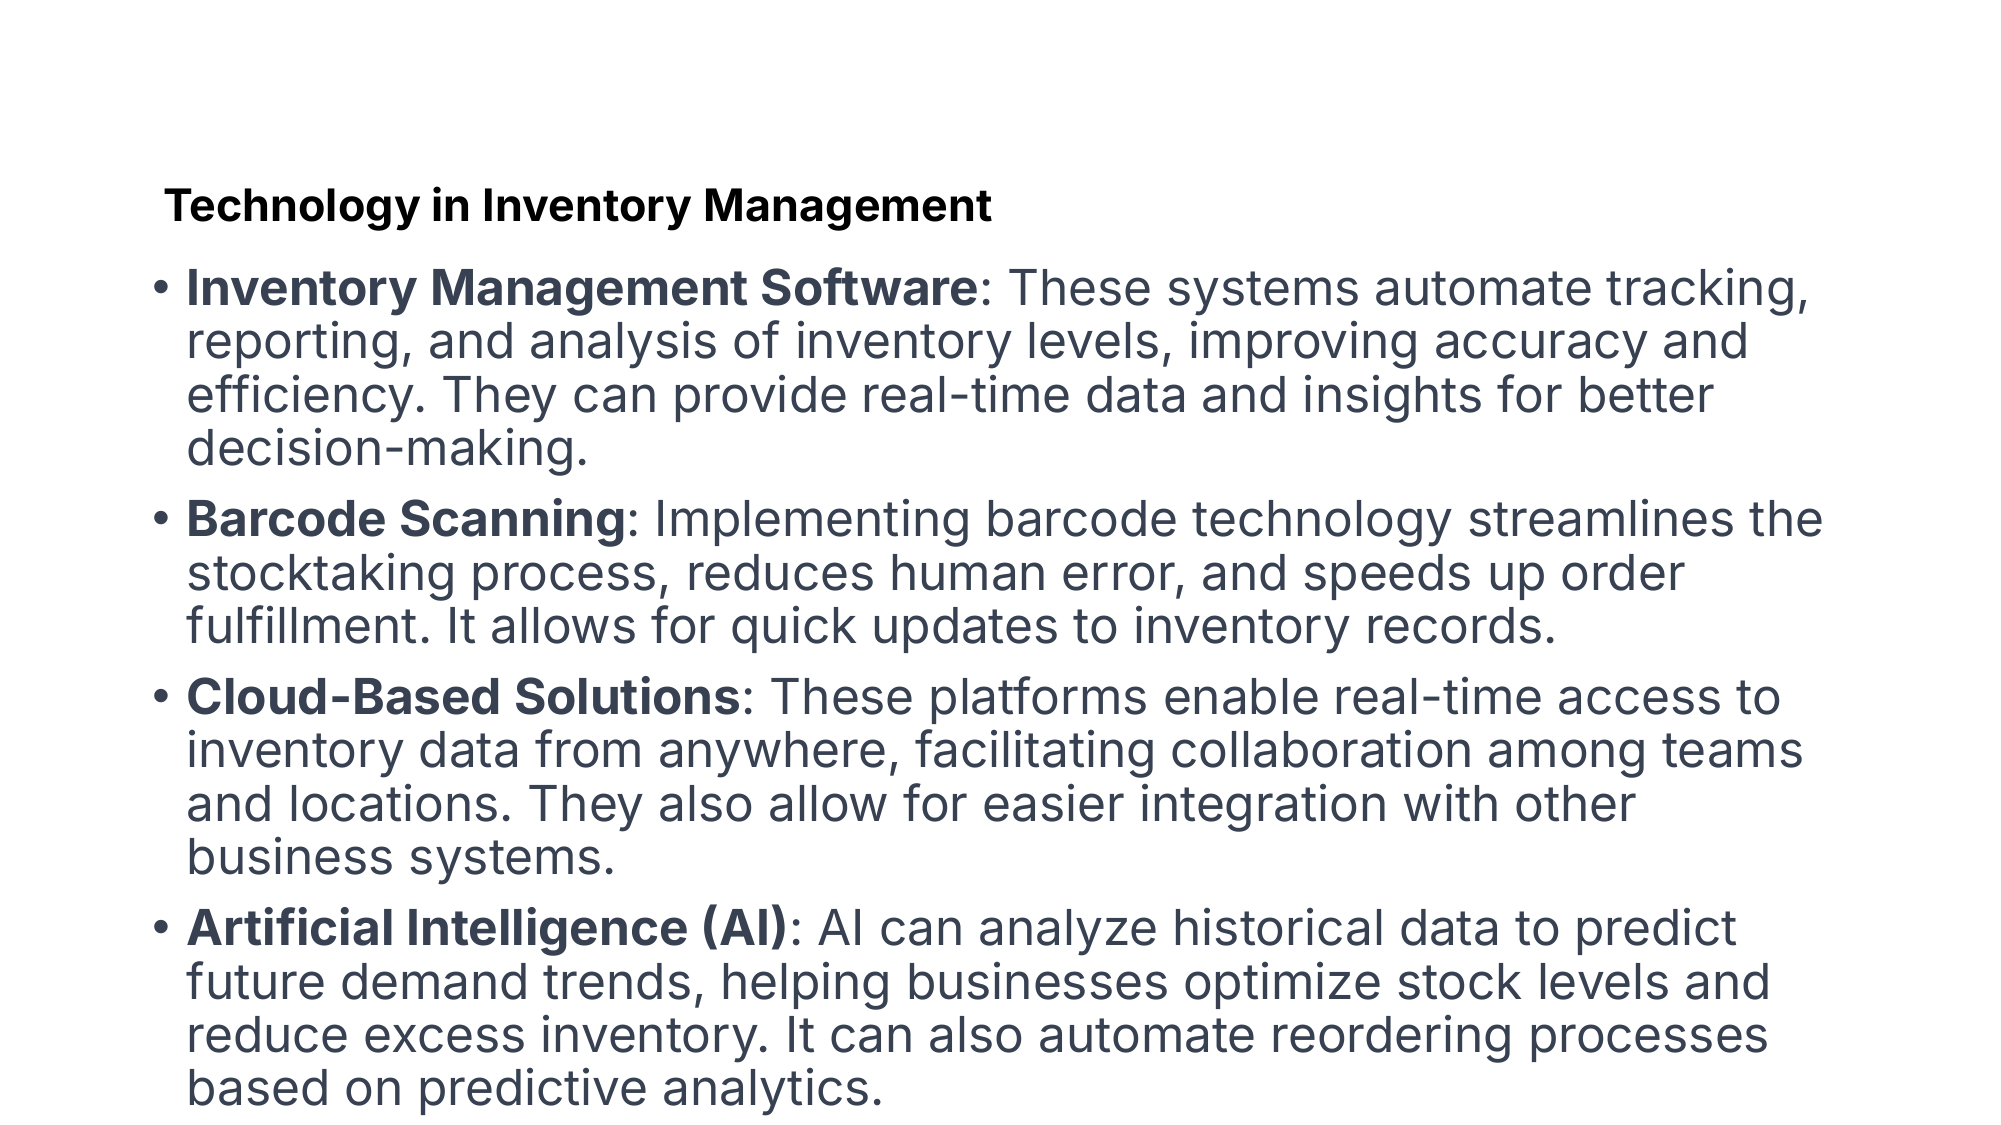

# Technology in Inventory Management
Inventory Management Software: These systems automate tracking, reporting, and analysis of inventory levels, improving accuracy and efficiency. They can provide real-time data and insights for better decision-making.
Barcode Scanning: Implementing barcode technology streamlines the stocktaking process, reduces human error, and speeds up order fulfillment. It allows for quick updates to inventory records.
Cloud-Based Solutions: These platforms enable real-time access to inventory data from anywhere, facilitating collaboration among teams and locations. They also allow for easier integration with other business systems.
Artificial Intelligence (AI): AI can analyze historical data to predict future demand trends, helping businesses optimize stock levels and reduce excess inventory. It can also automate reordering processes based on predictive analytics.